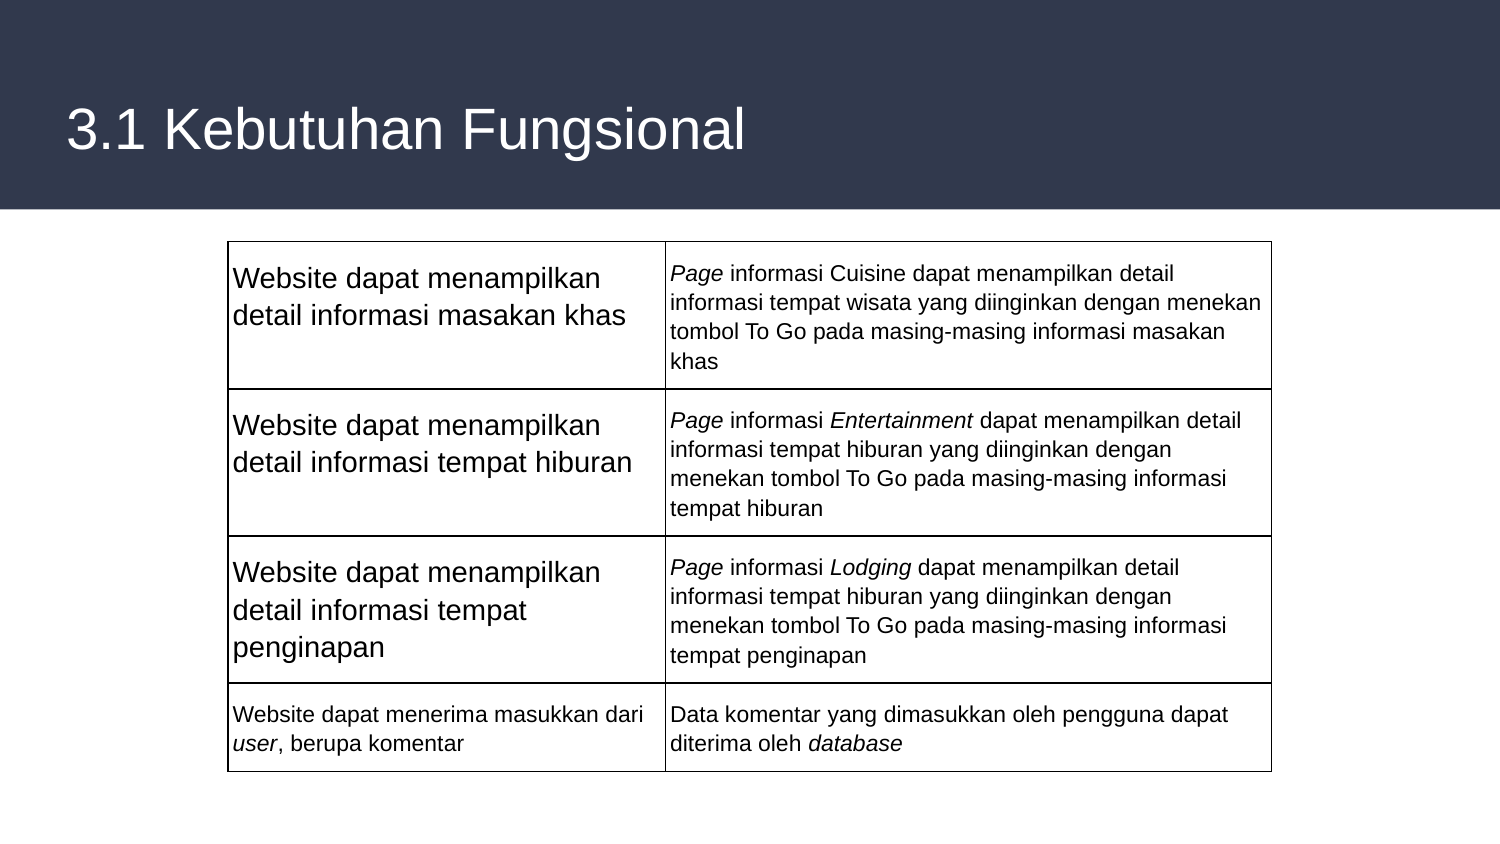

# 3.1 Kebutuhan Fungsional
| Website dapat menampilkan detail informasi masakan khas | Page informasi Cuisine dapat menampilkan detail informasi tempat wisata yang diinginkan dengan menekan tombol To Go pada masing-masing informasi masakan khas |
| --- | --- |
| Website dapat menampilkan detail informasi tempat hiburan | Page informasi Entertainment dapat menampilkan detail informasi tempat hiburan yang diinginkan dengan menekan tombol To Go pada masing-masing informasi tempat hiburan |
| Website dapat menampilkan detail informasi tempat penginapan | Page informasi Lodging dapat menampilkan detail informasi tempat hiburan yang diinginkan dengan menekan tombol To Go pada masing-masing informasi tempat penginapan |
| Website dapat menerima masukkan dari user, berupa komentar | Data komentar yang dimasukkan oleh pengguna dapat diterima oleh database |